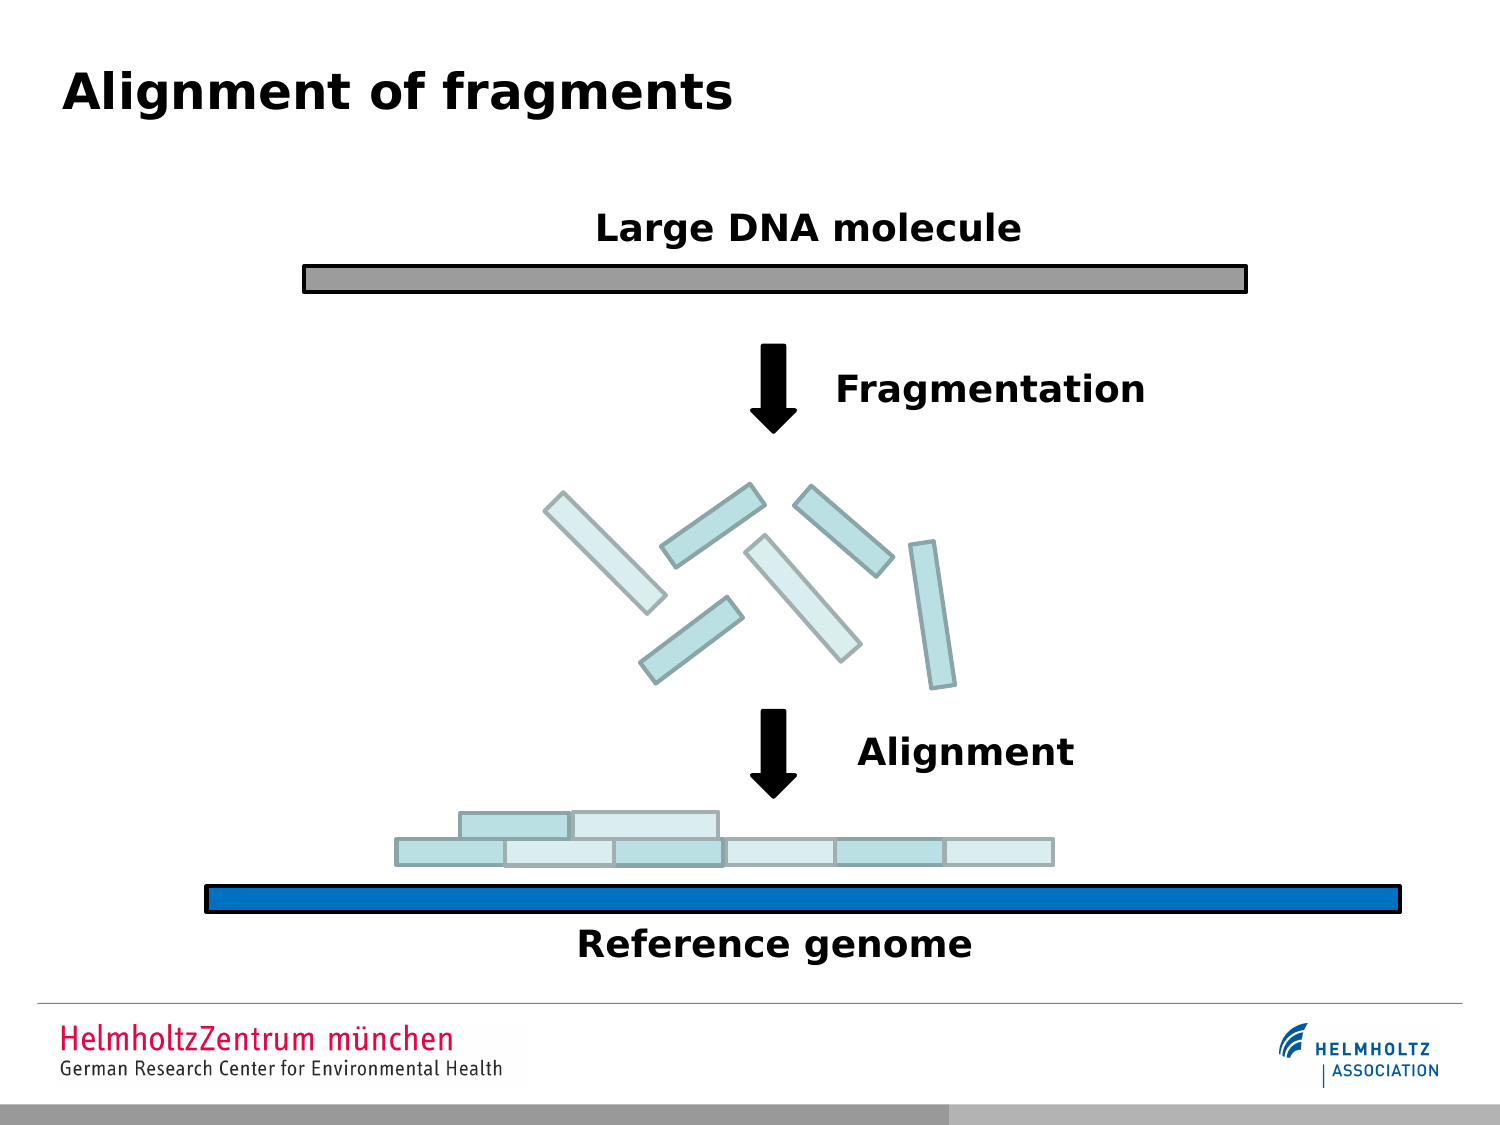

# Alignment of fragments
Large DNA molecule

Fragmentation

Alignment

Reference genome